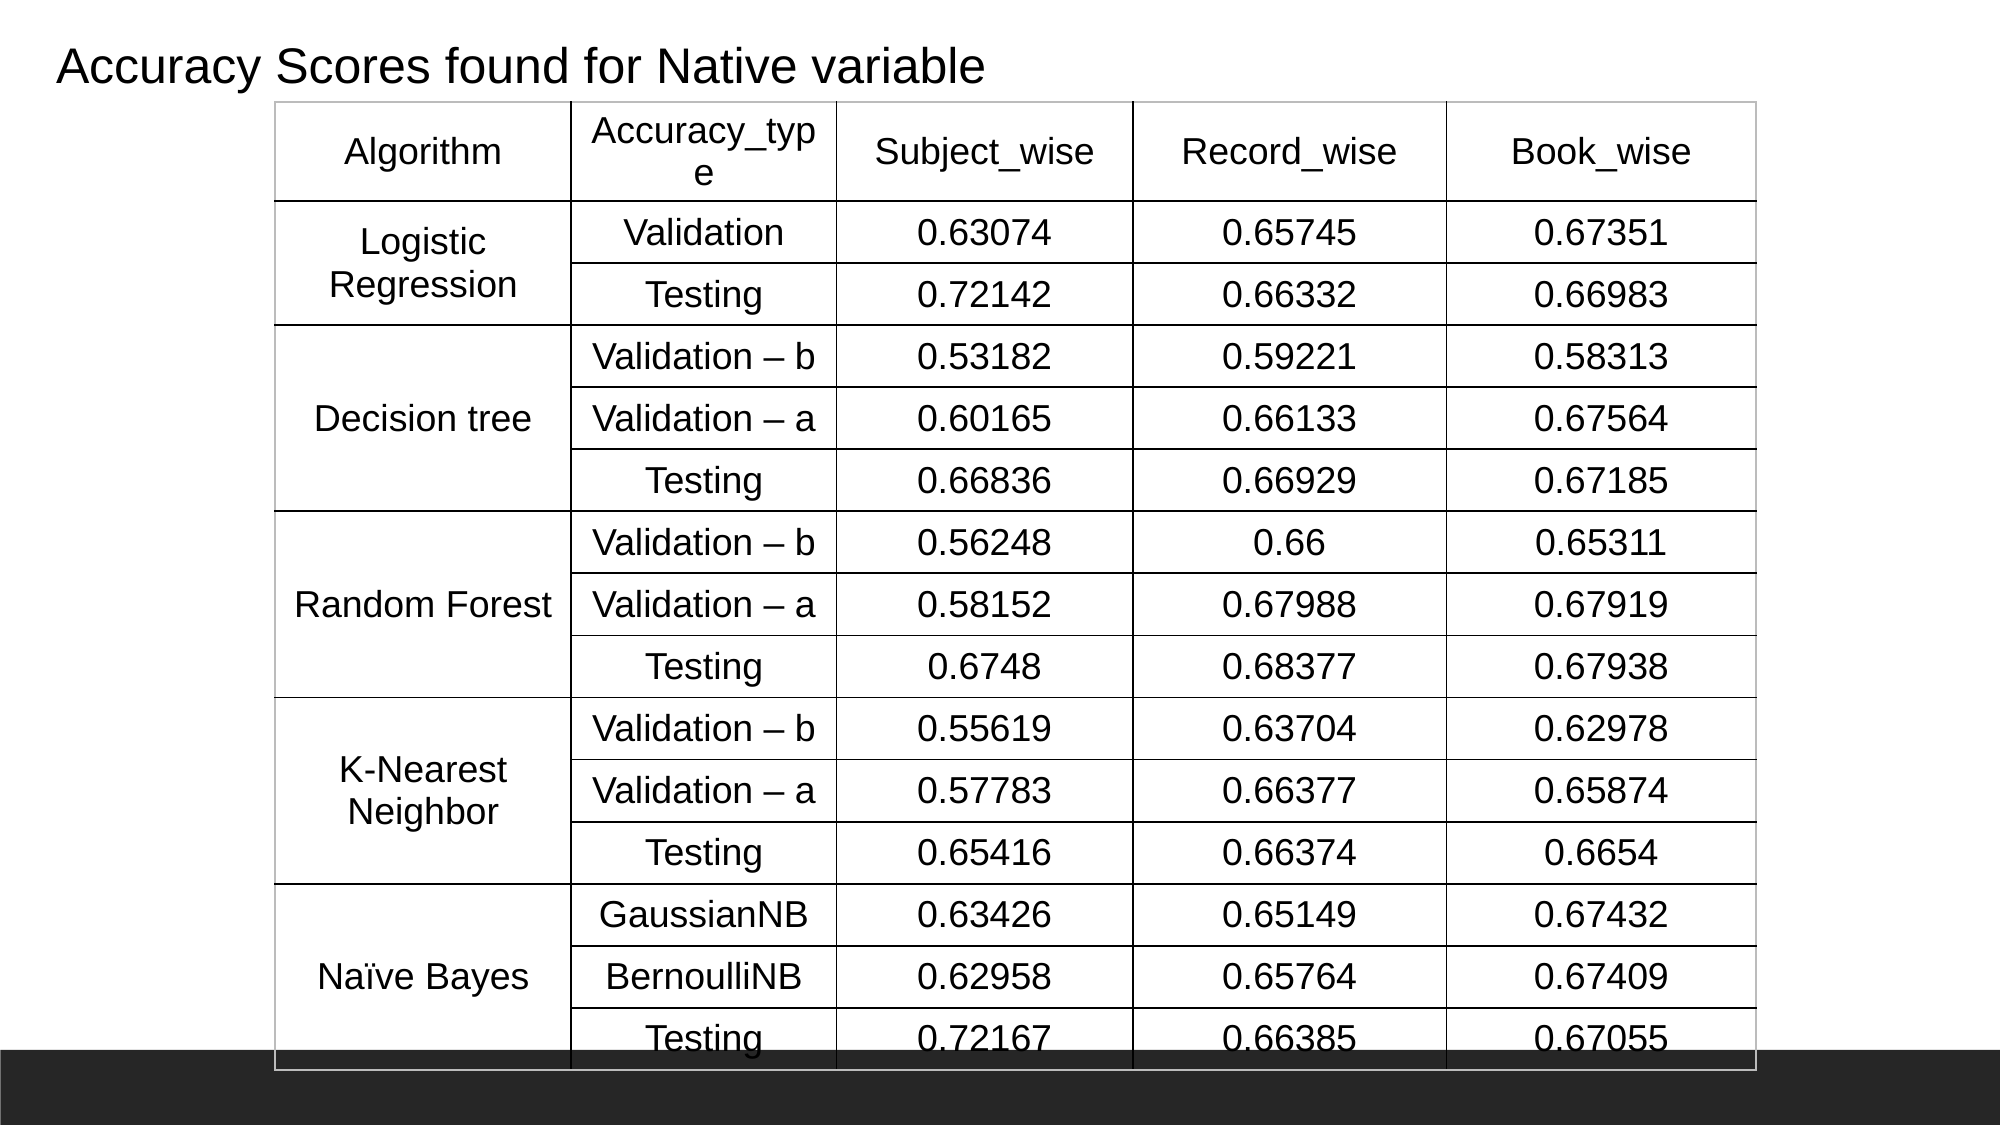

Accuracy Scores found for Native variable
| Algorithm | Accuracy\_type | Subject\_wise | Record\_wise | Book\_wise |
| --- | --- | --- | --- | --- |
| Logistic Regression | Validation | 0.63074 | 0.65745 | 0.67351 |
|  | Testing | 0.72142 | 0.66332 | 0.66983 |
| Decision tree | Validation – b | 0.53182 | 0.59221 | 0.58313 |
|  | Validation – a | 0.60165 | 0.66133 | 0.67564 |
|  | Testing | 0.66836 | 0.66929 | 0.67185 |
| Random Forest | Validation – b | 0.56248 | 0.66 | 0.65311 |
|  | Validation – a | 0.58152 | 0.67988 | 0.67919 |
|  | Testing | 0.6748 | 0.68377 | 0.67938 |
| K-Nearest Neighbor | Validation – b | 0.55619 | 0.63704 | 0.62978 |
|  | Validation – a | 0.57783 | 0.66377 | 0.65874 |
|  | Testing | 0.65416 | 0.66374 | 0.6654 |
| Naïve Bayes | GaussianNB | 0.63426 | 0.65149 | 0.67432 |
|  | BernoulliNB | 0.62958 | 0.65764 | 0.67409 |
|  | Testing | 0.72167 | 0.66385 | 0.67055 |